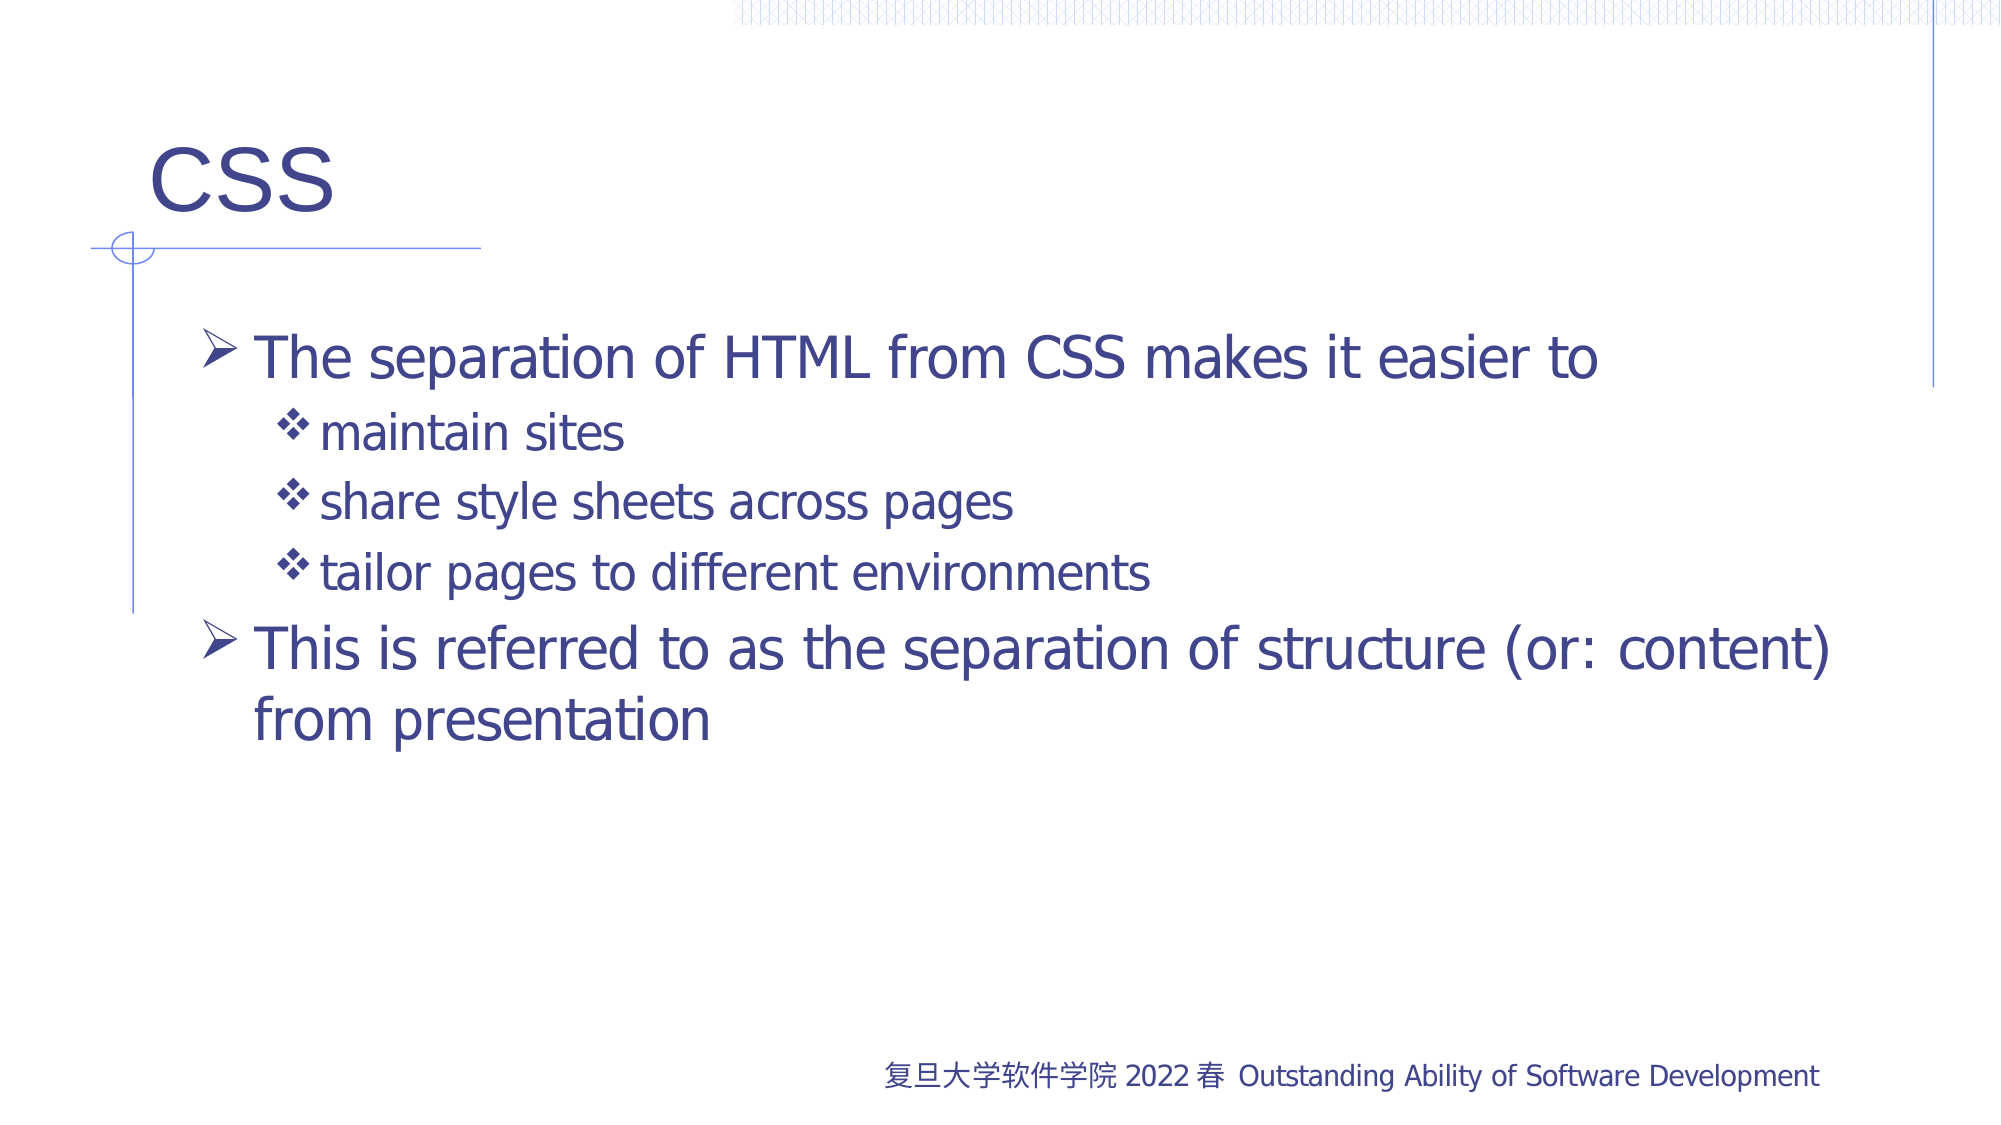

# CSS
The separation of HTML from CSS makes it easier to
maintain sites
share style sheets across pages
tailor pages to different environments
This is referred to as the separation of structure (or: content) from presentation